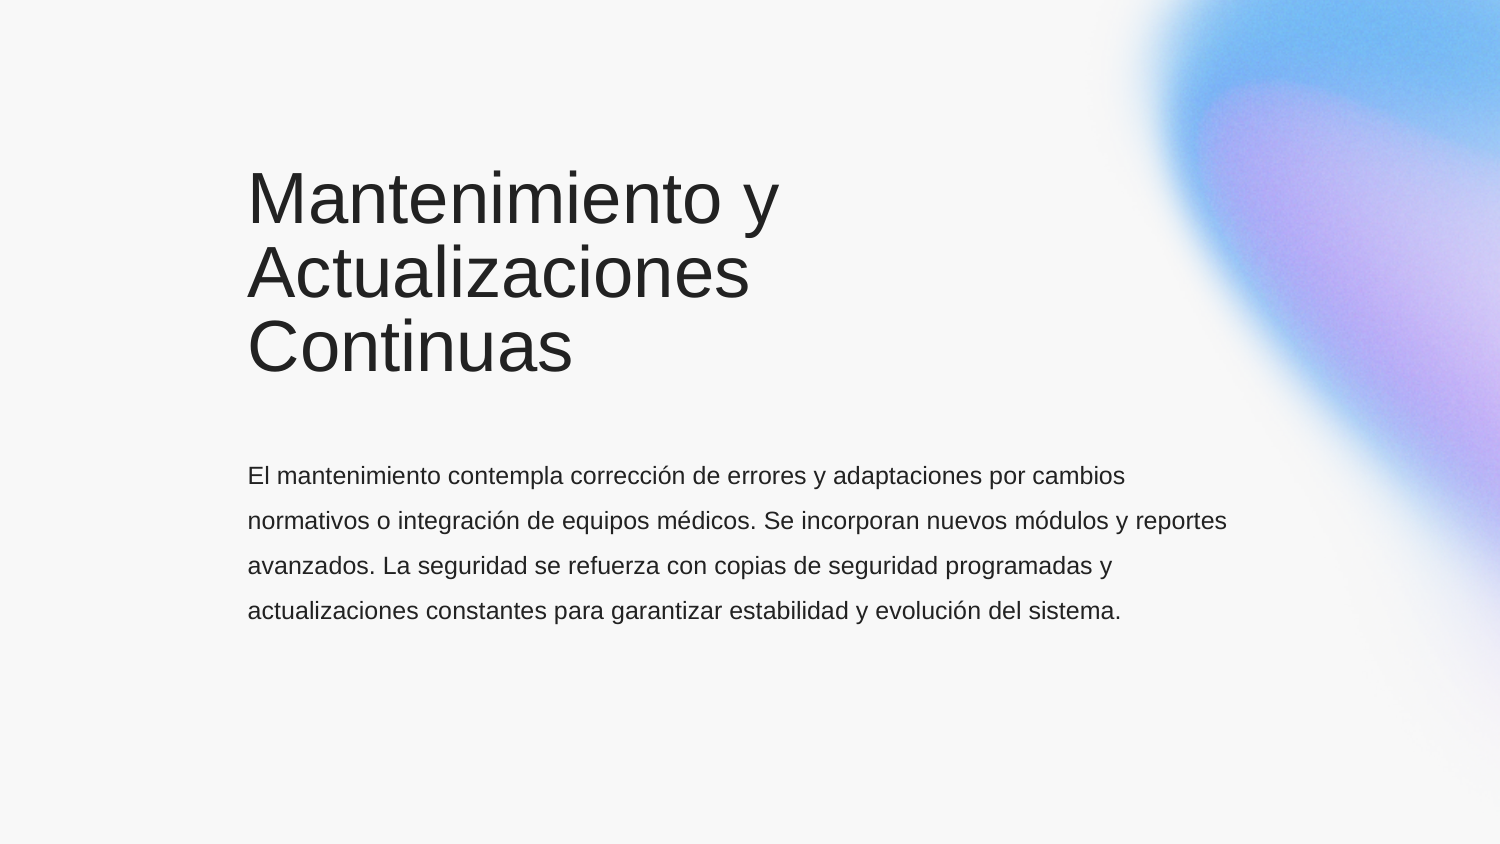

# Mantenimiento y Actualizaciones Continuas
El mantenimiento contempla corrección de errores y adaptaciones por cambios normativos o integración de equipos médicos. Se incorporan nuevos módulos y reportes avanzados. La seguridad se refuerza con copias de seguridad programadas y actualizaciones constantes para garantizar estabilidad y evolución del sistema.